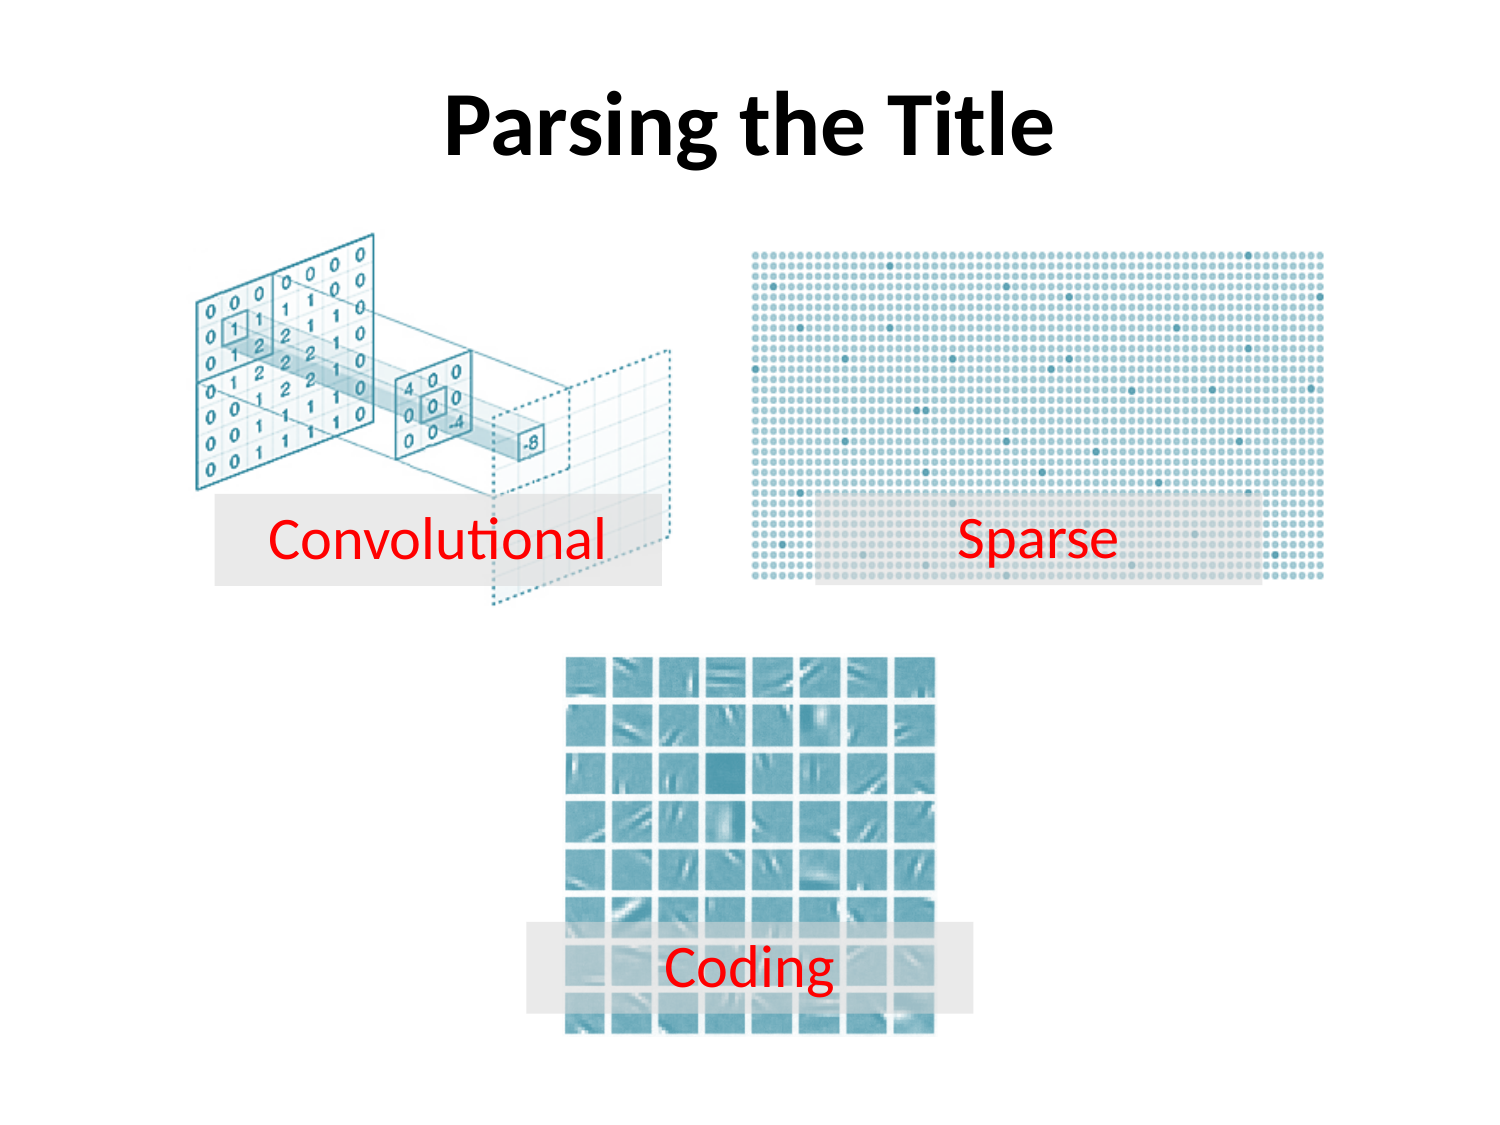

# Parsing the Title
Convolutional
Sparse
Coding